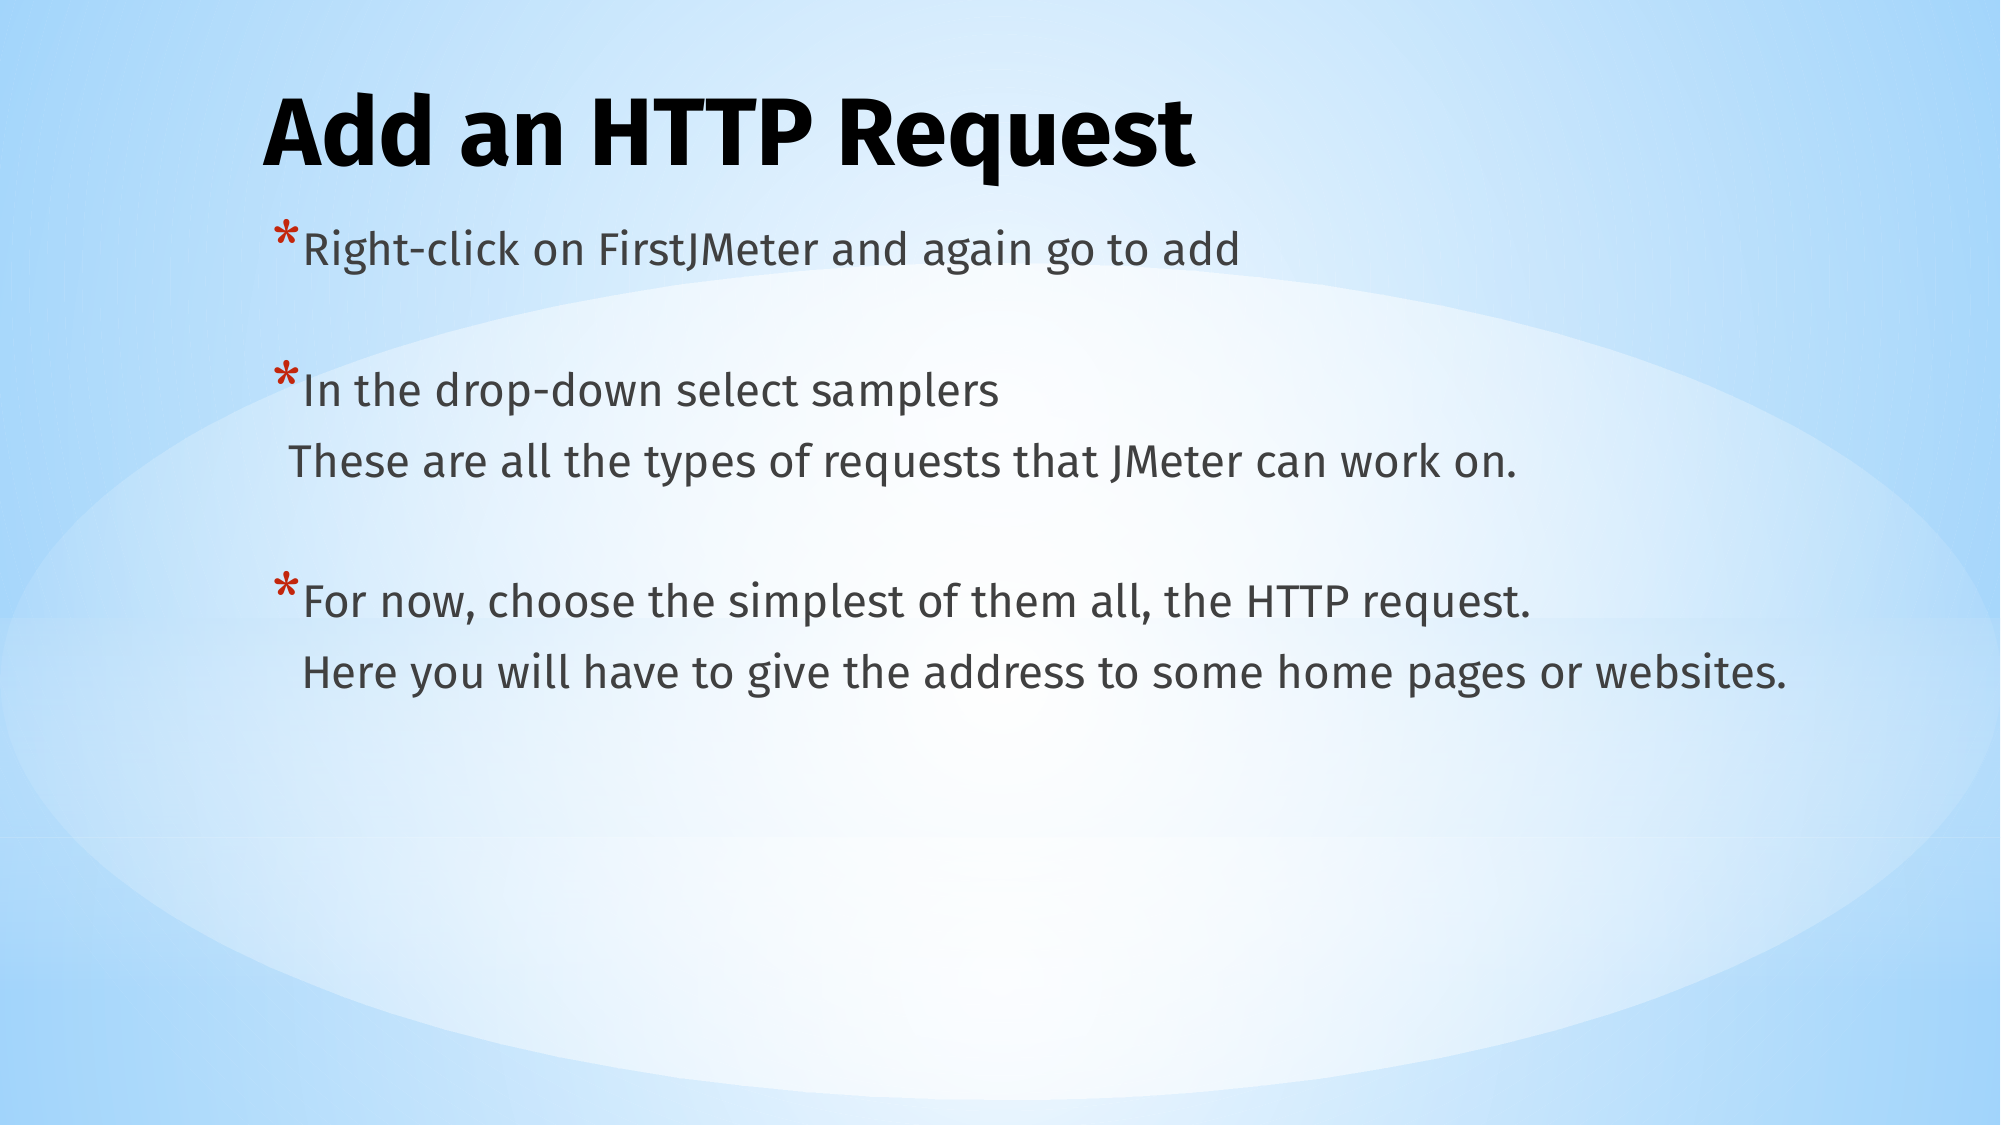

# Add an HTTP Request
Right-click on FirstJMeter and again go to add

In the drop-down select samplers
  These are all the types of requests that JMeter can work on.

For now, choose the simplest of them all, the HTTP request.
   Here you will have to give the address to some home pages or websites.